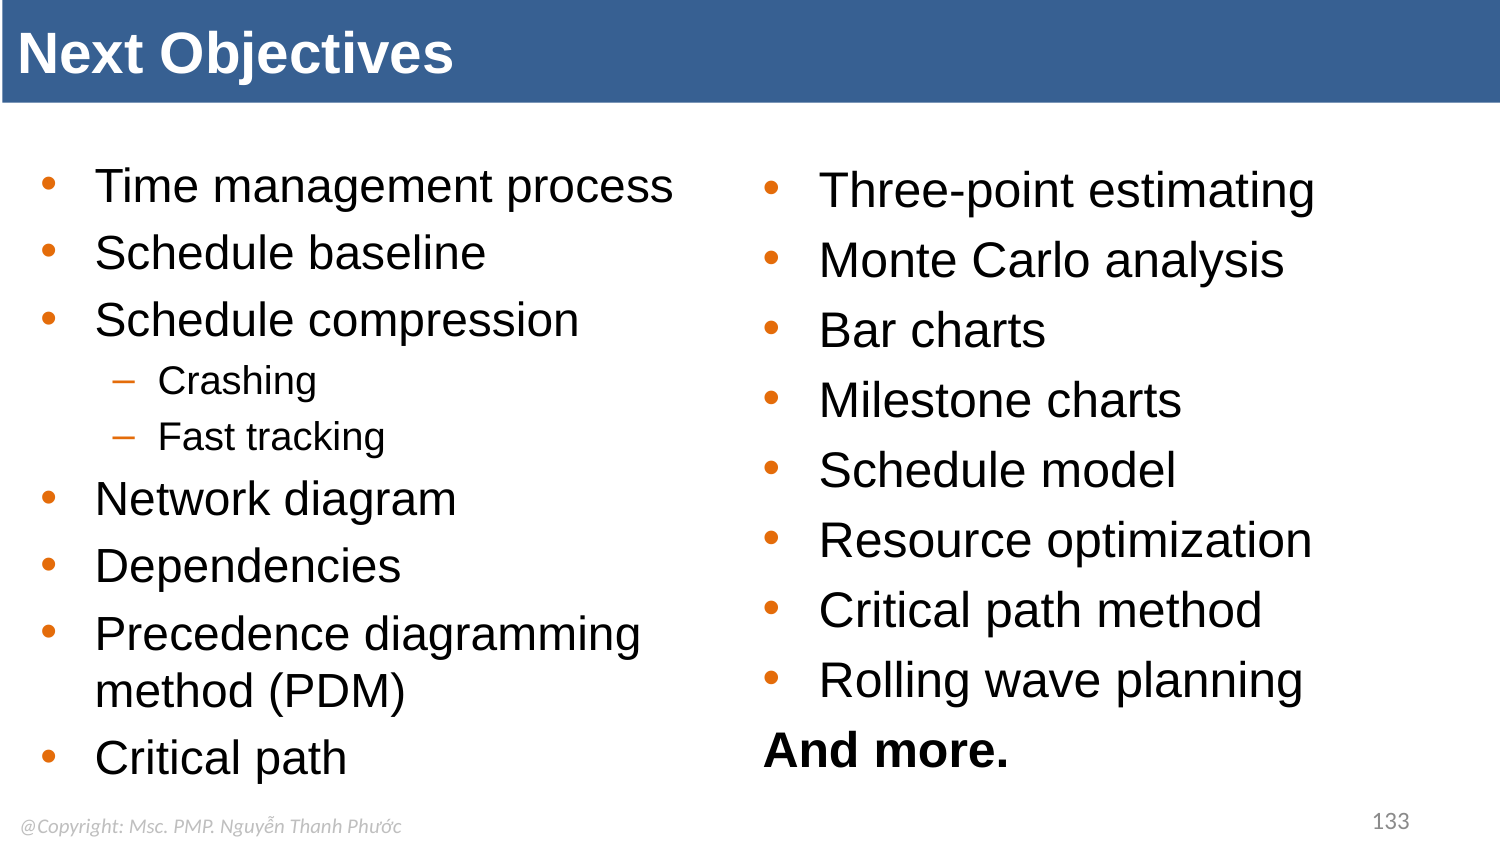

# Next Objectives
Time management process
Schedule baseline
Schedule compression
Crashing
Fast tracking
Network diagram
Dependencies
Precedence diagramming method (PDM)
Critical path

Three-point estimating
Monte Carlo analysis
Bar charts
Milestone charts
Schedule model
Resource optimization
Critical path method
Rolling wave planning
And more.
133